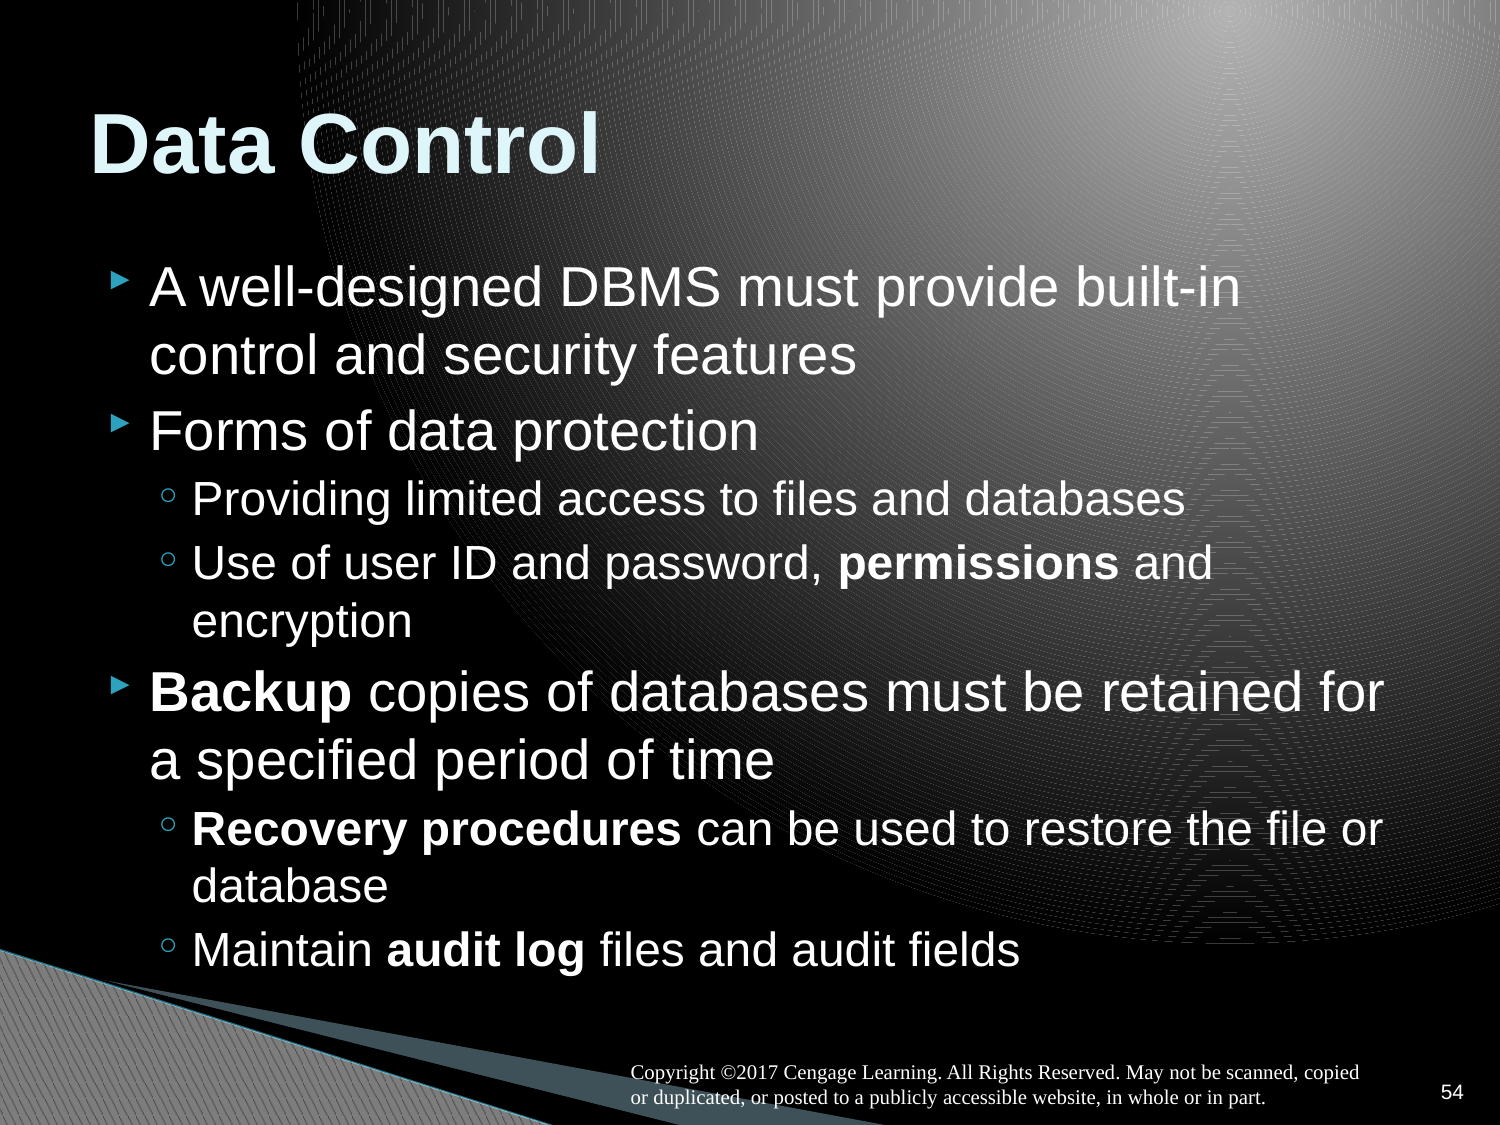

# Data Control
A well-designed DBMS must provide built-in control and security features
Forms of data protection
Providing limited access to files and databases
Use of user ID and password, permissions and encryption
Backup copies of databases must be retained for a specified period of time
Recovery procedures can be used to restore the file or database
Maintain audit log files and audit fields

Copyright ©2017 Cengage Learning. All Rights Reserved. May not be scanned, copied or duplicated, or posted to a publicly accessible website, in whole or in part.
54